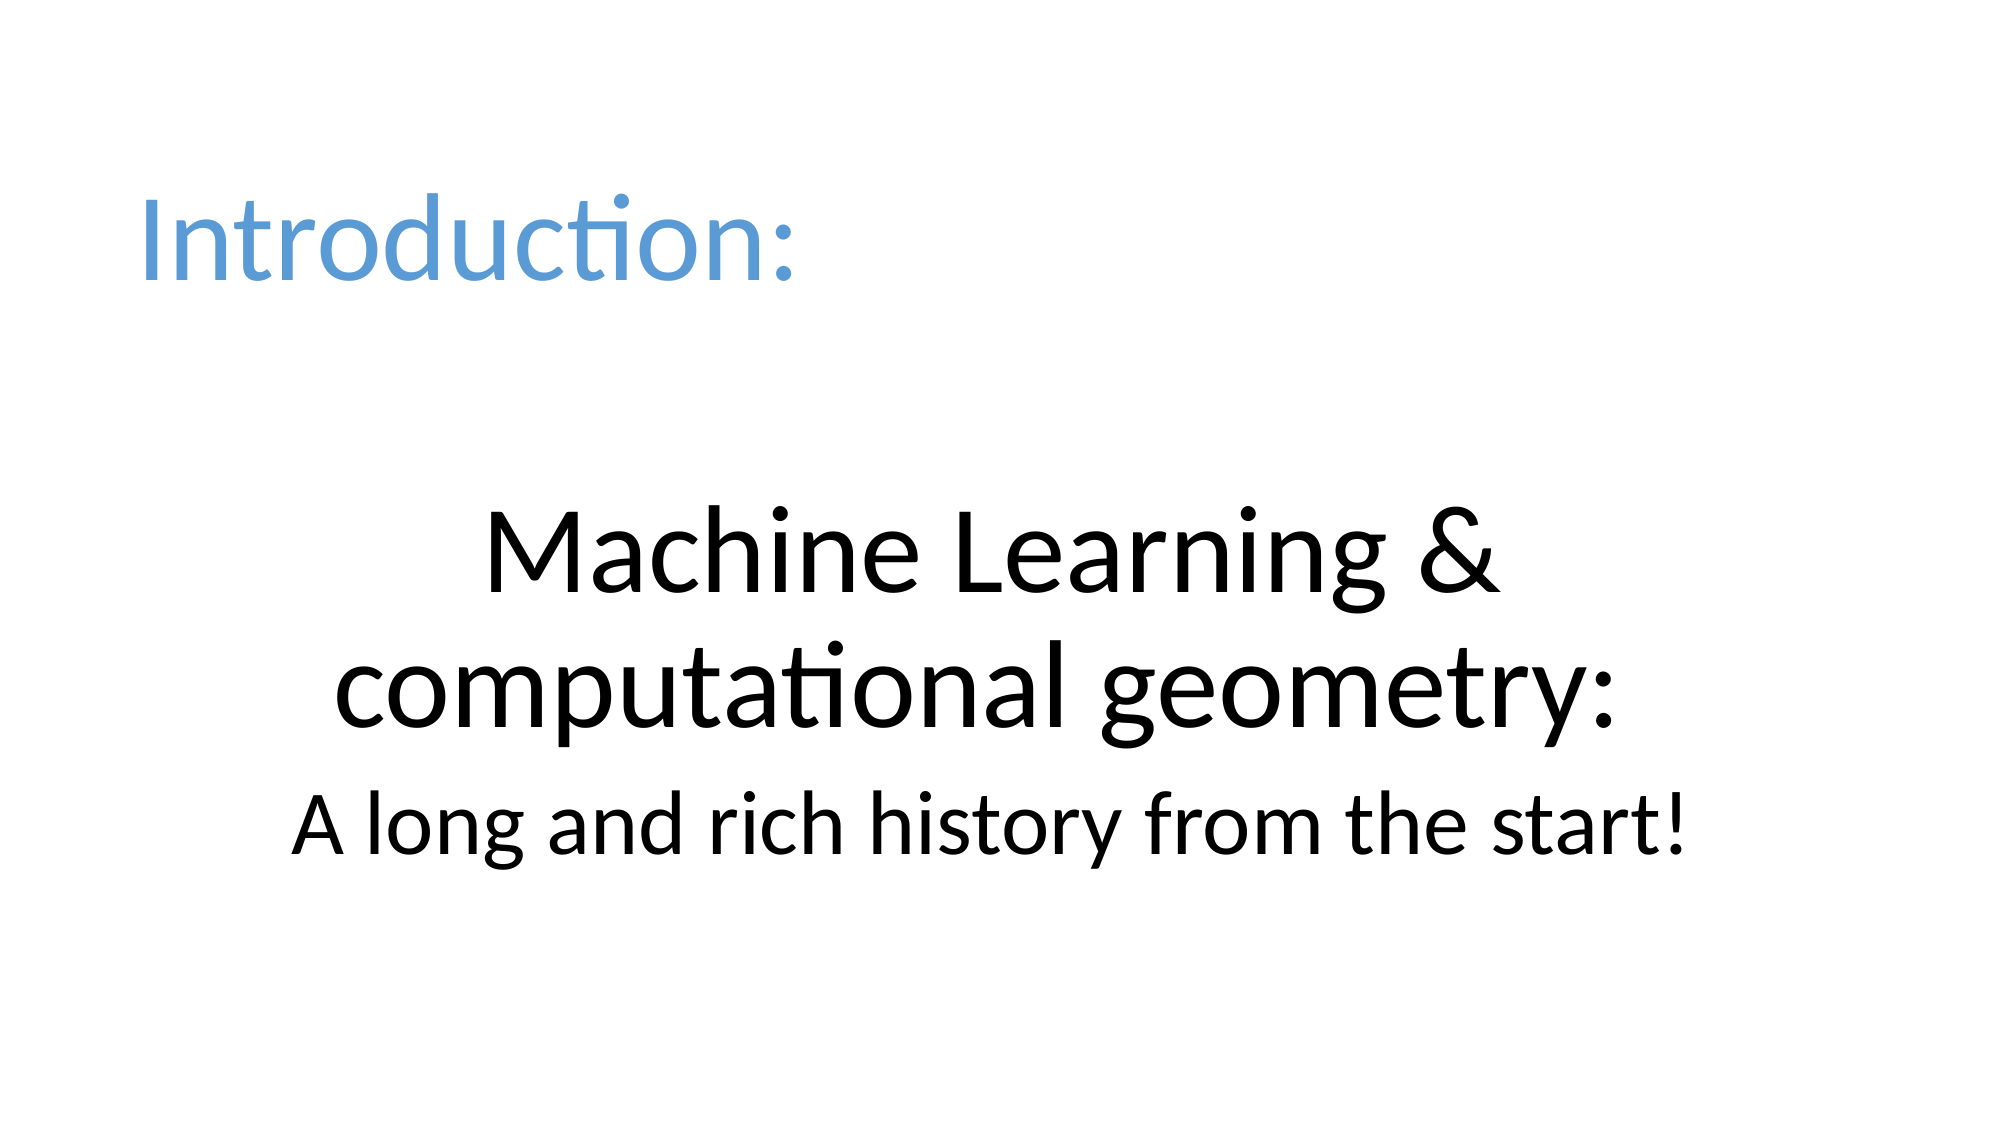

Introduction:

Machine Learning & computational geometry:
A long and rich history from the start!